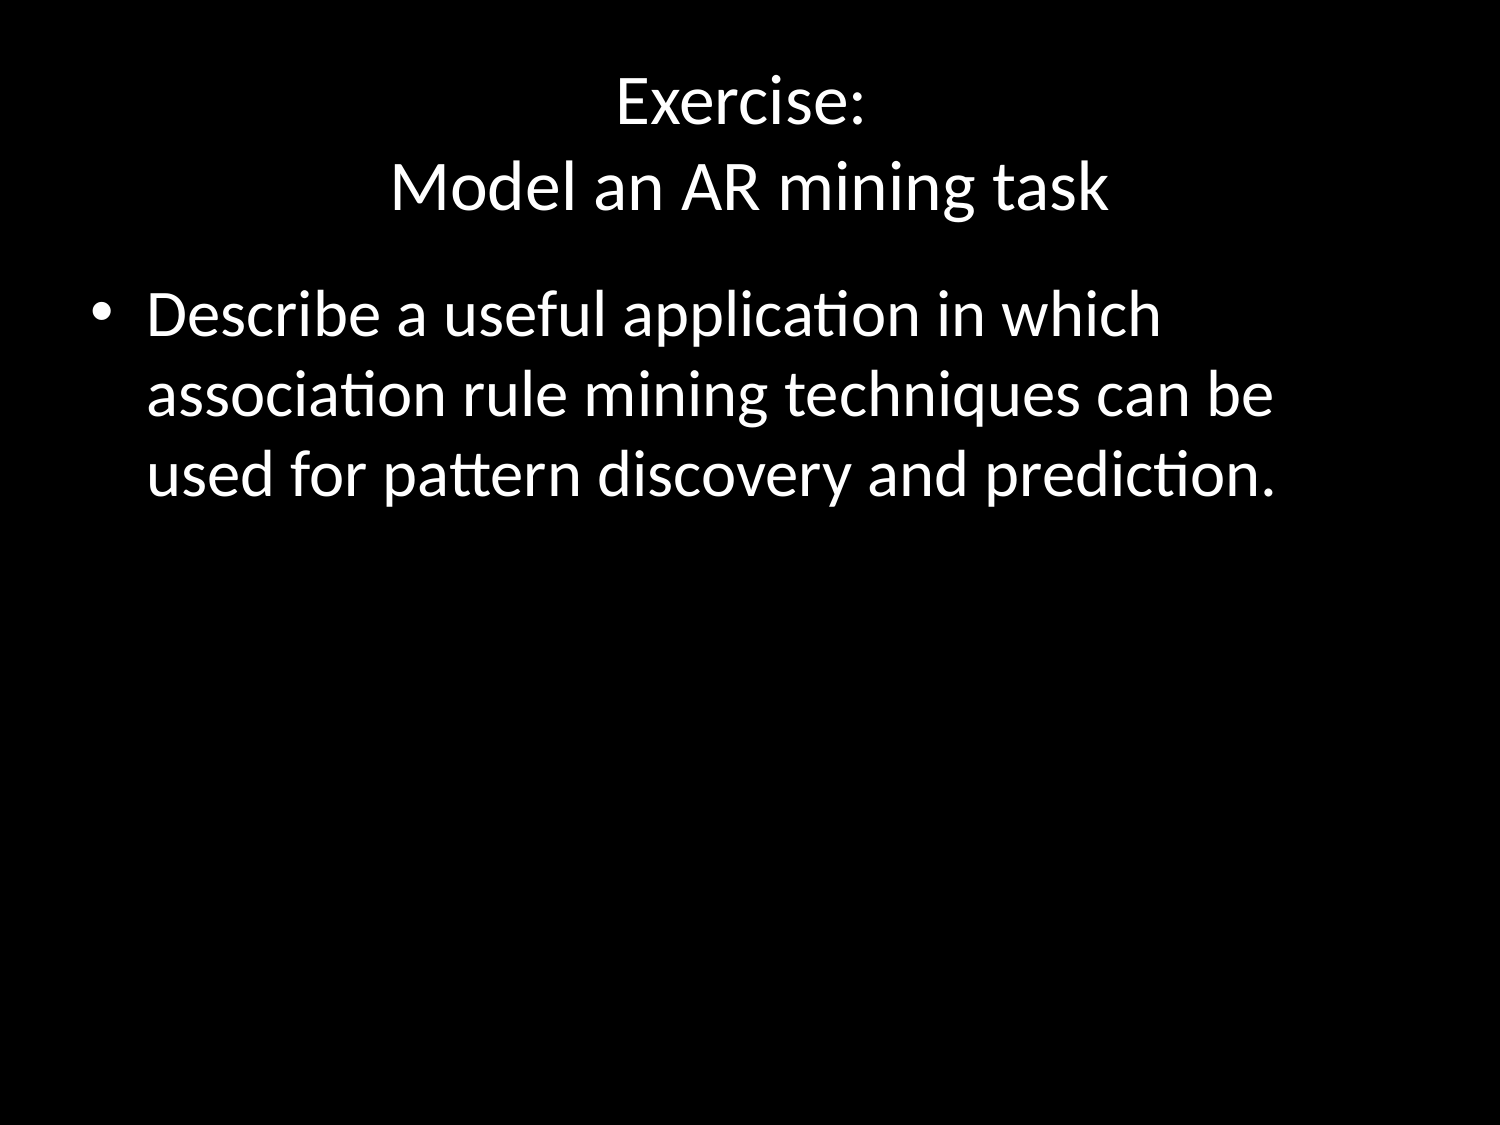

# Exercise: Model an AR mining task
Describe a useful application in which association rule mining techniques can be used for pattern discovery and prediction.